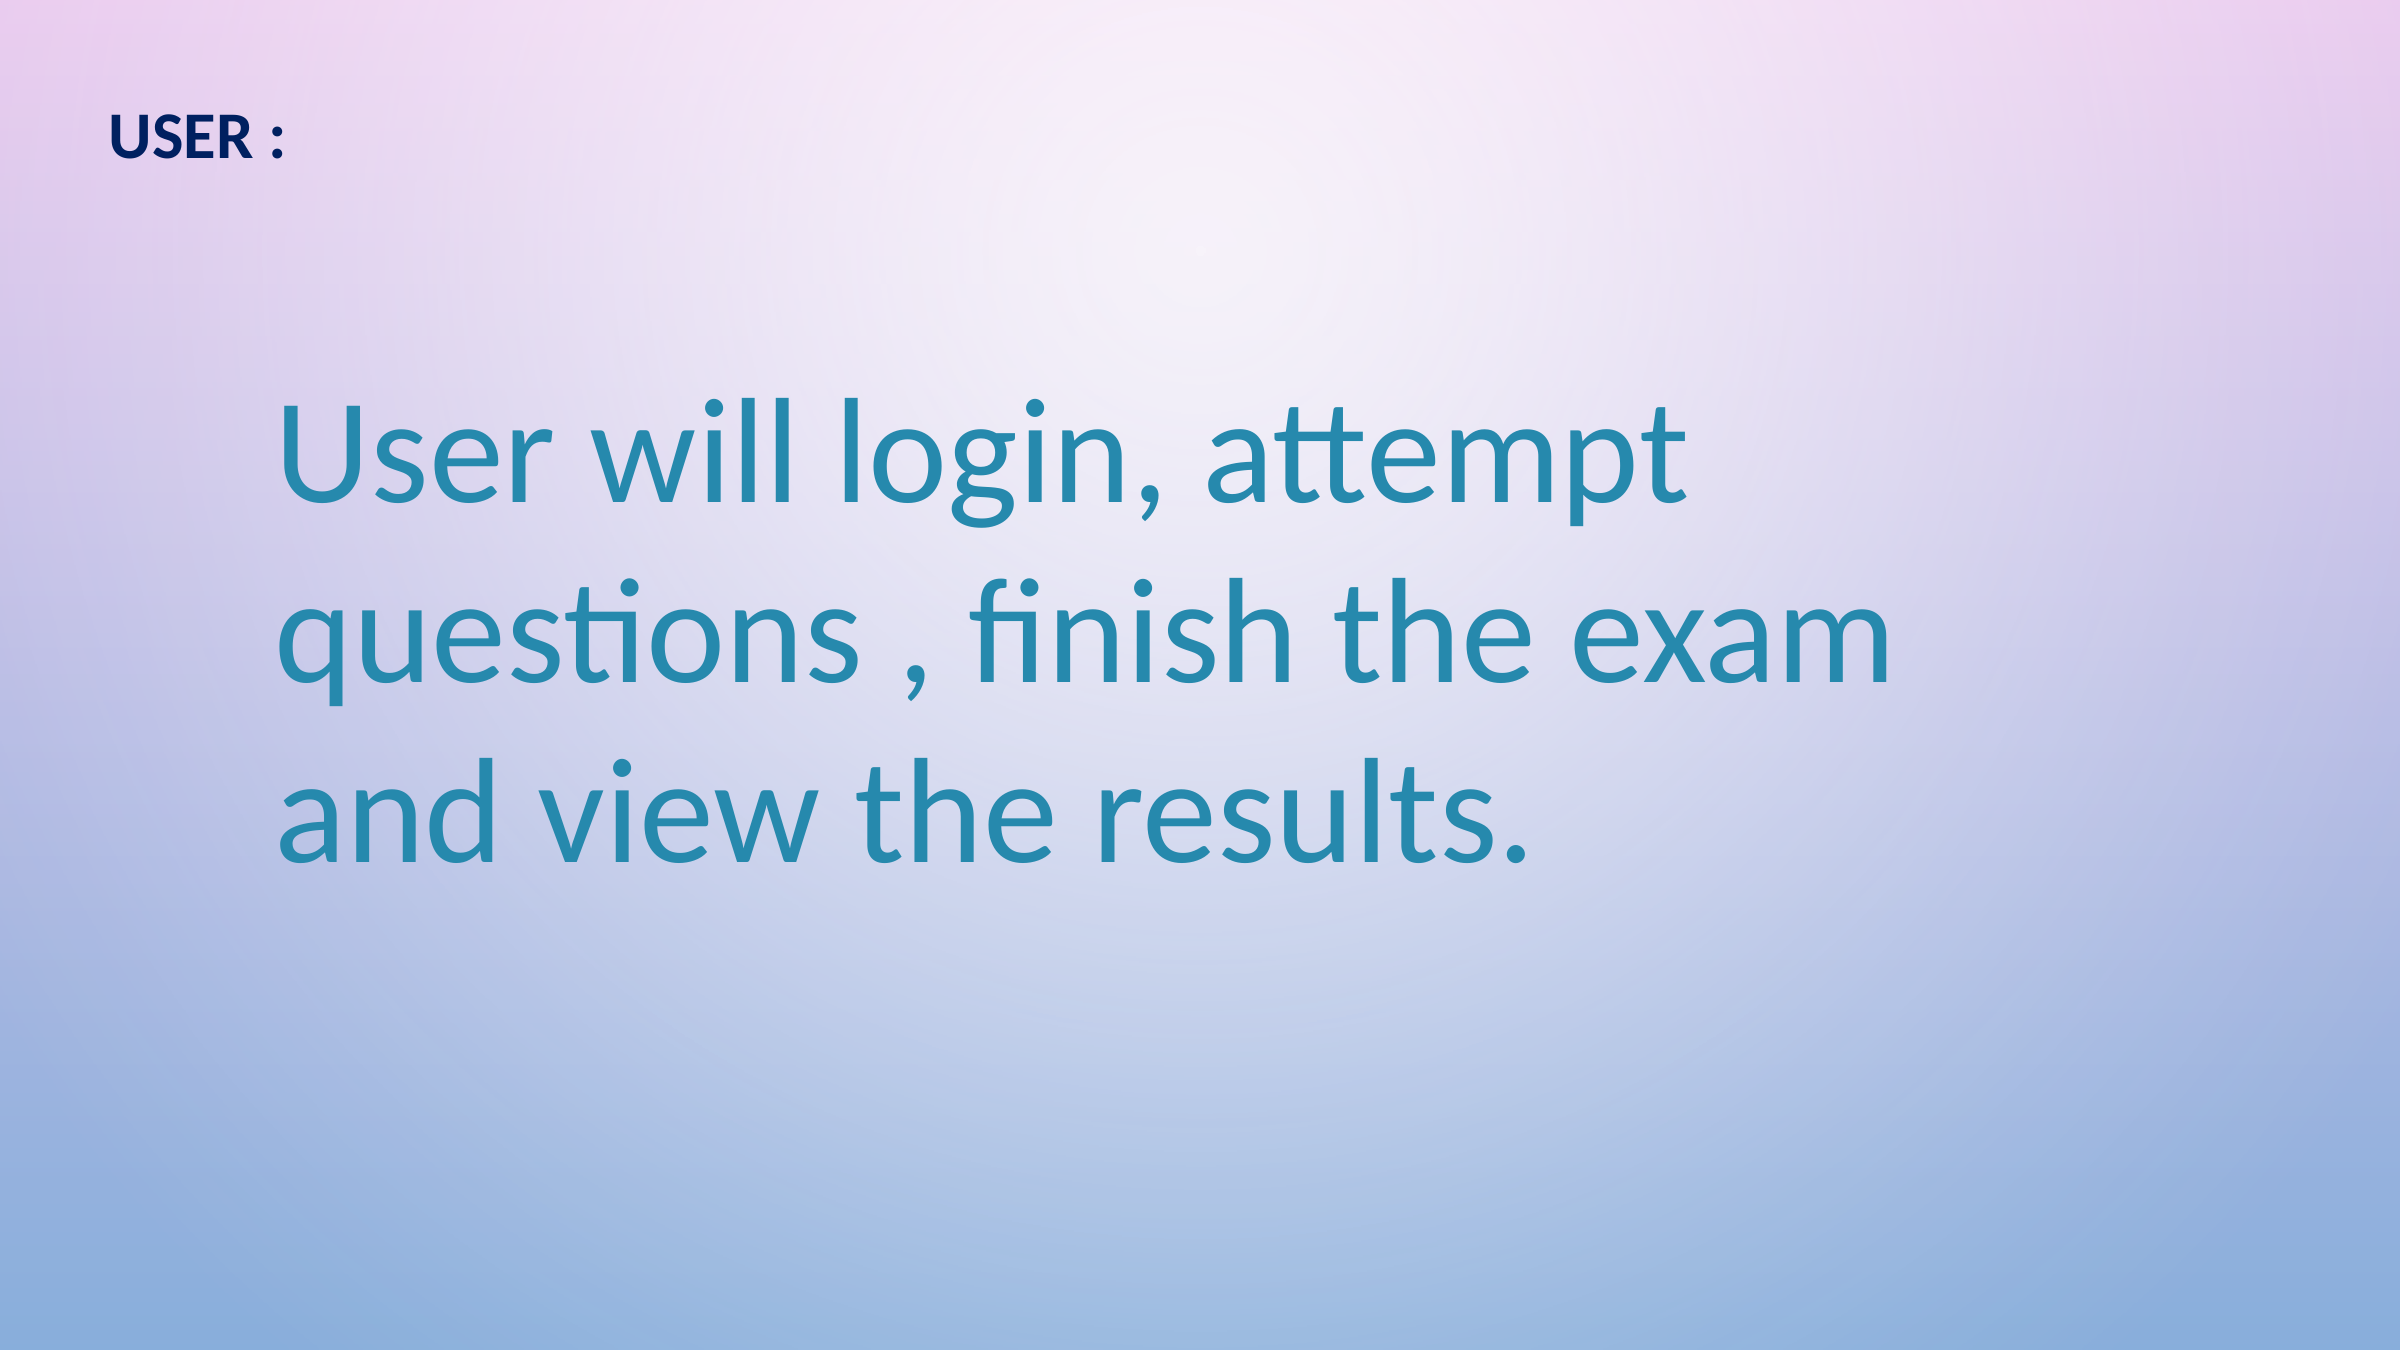

USER :
User will login, attempt questions , finish the exam and view the results.